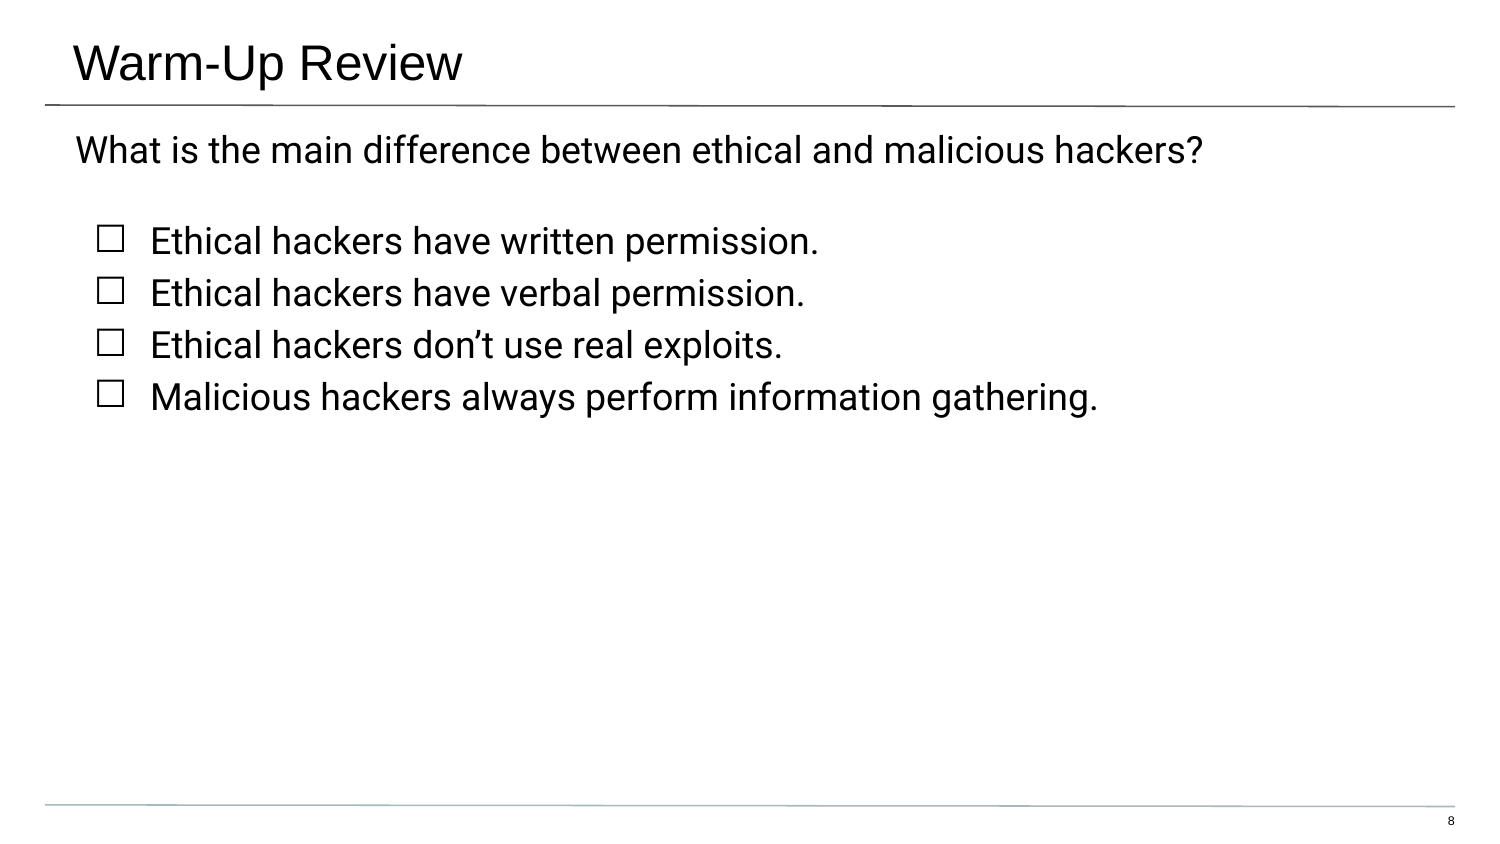

# Warm-Up Review
What is the main difference between ethical and malicious hackers?
Ethical hackers have written permission.
Ethical hackers have verbal permission.
Ethical hackers don’t use real exploits.
Malicious hackers always perform information gathering.

8